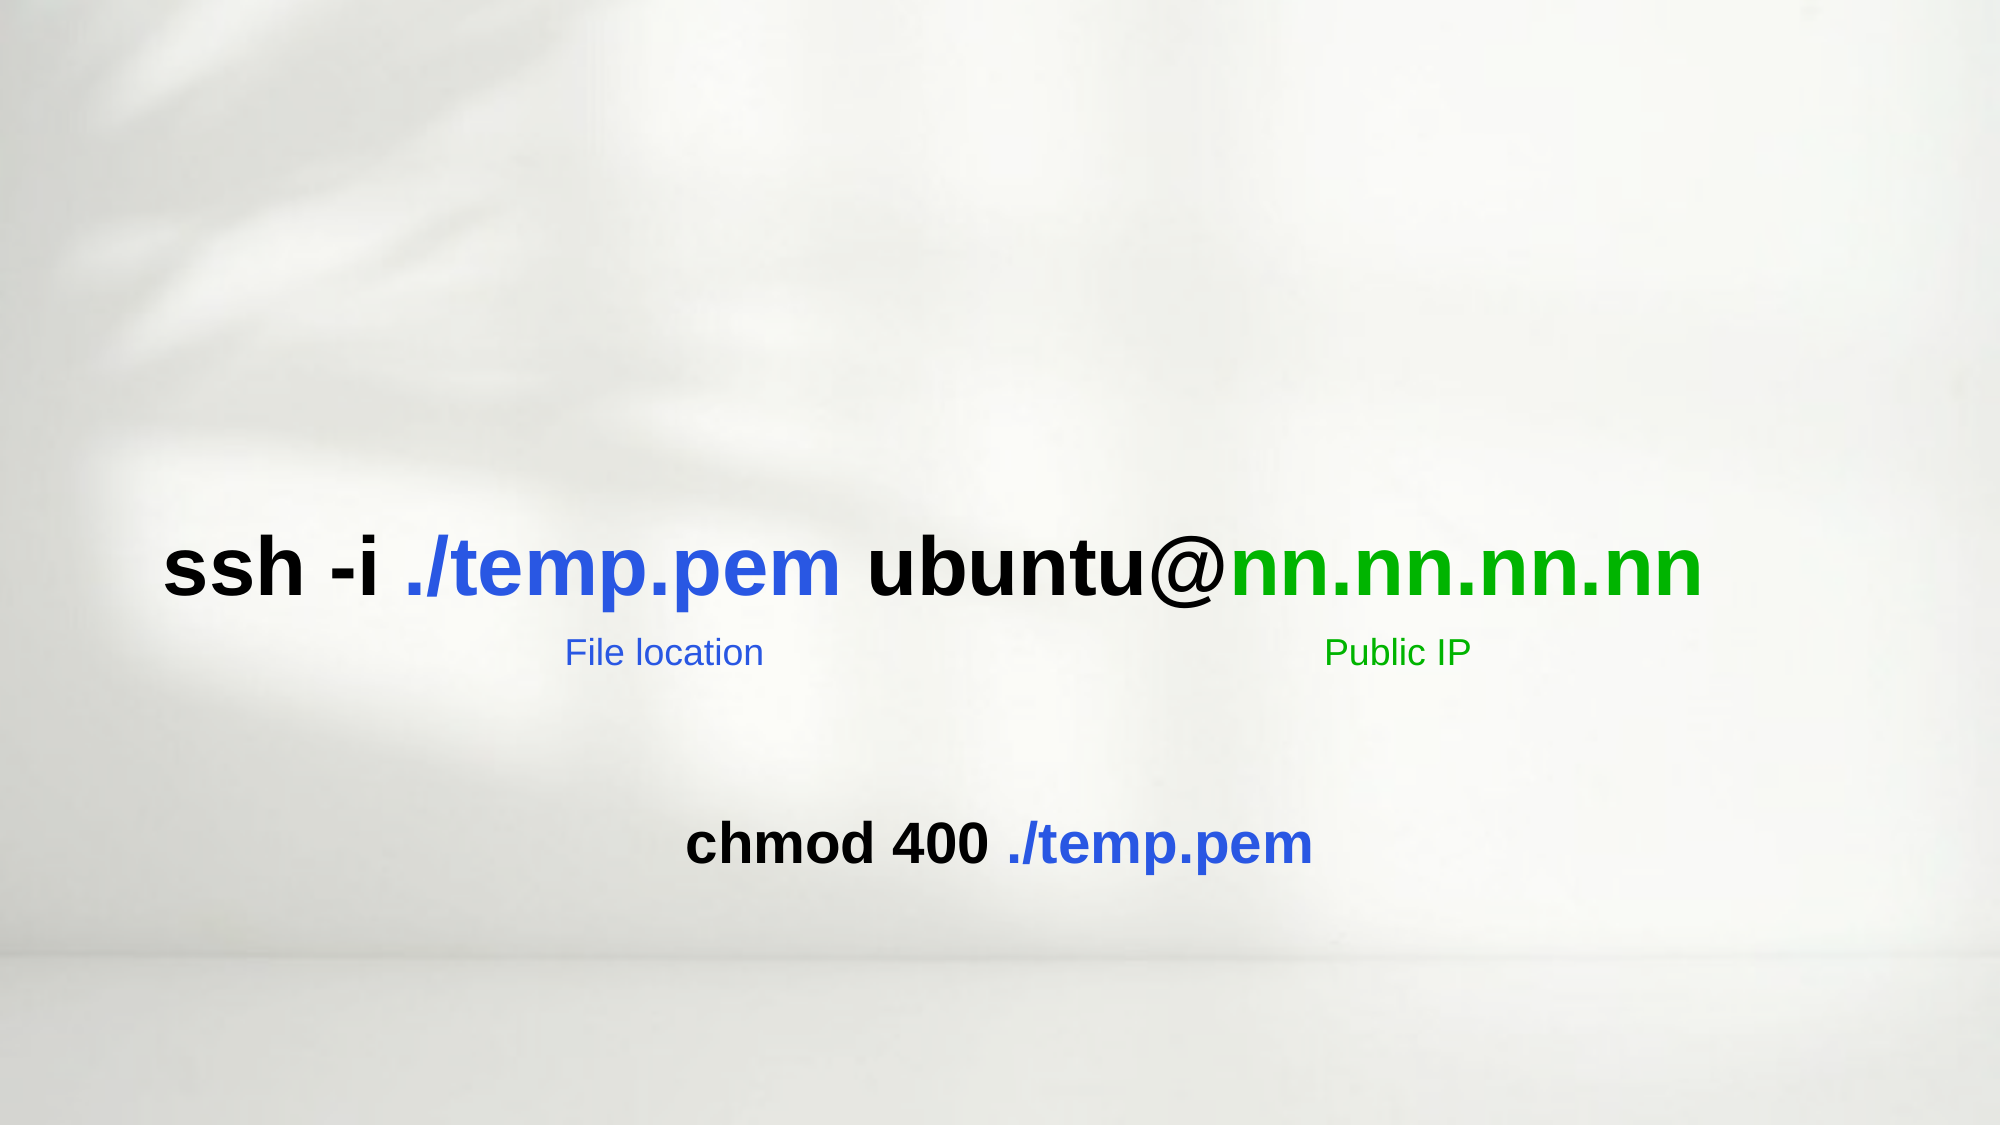

ssh -i ./temp.pem ubuntu@nn.nn.nn.nn
File location
Public IP
chmod 400 ./temp.pem